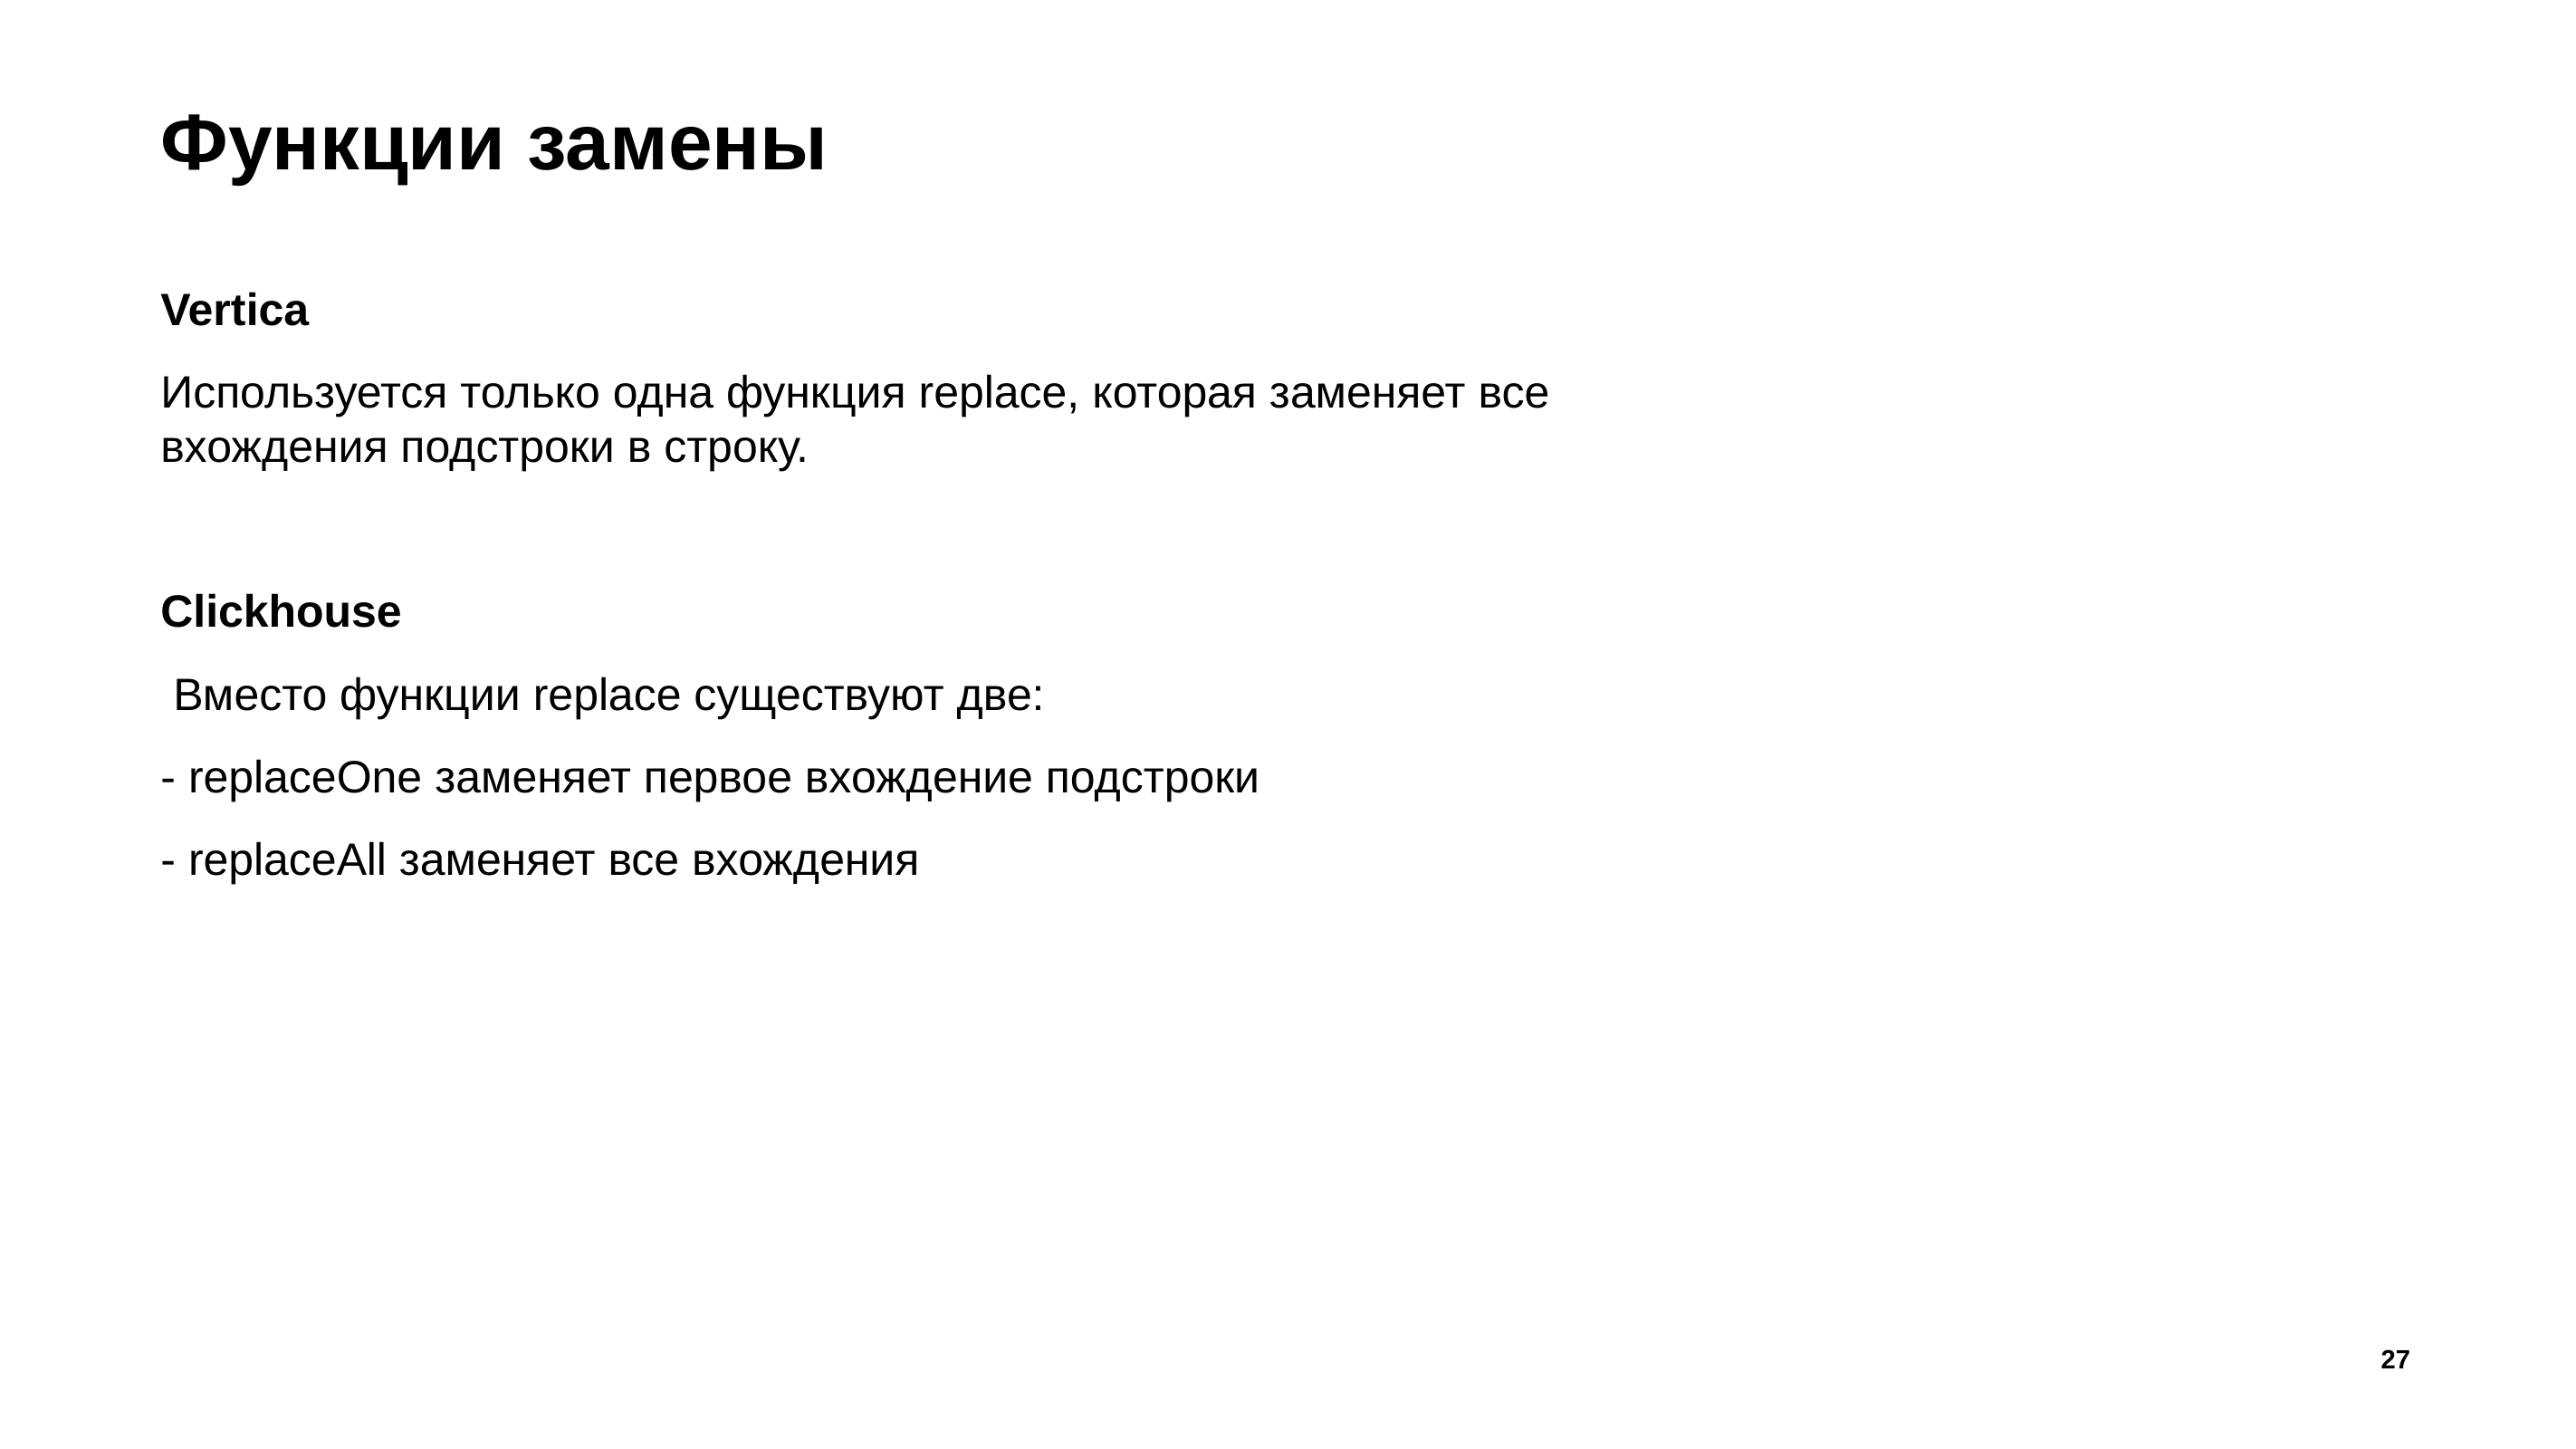

# Функции замены
Vertica
Используется только одна функция replace, которая заменяет все вхождения подстроки в строку.

Clickhouse
 Вместо функции replace существуют две:
- replaceOne заменяет первое вхождение подстроки
- replaceAll заменяет все вхождения

27